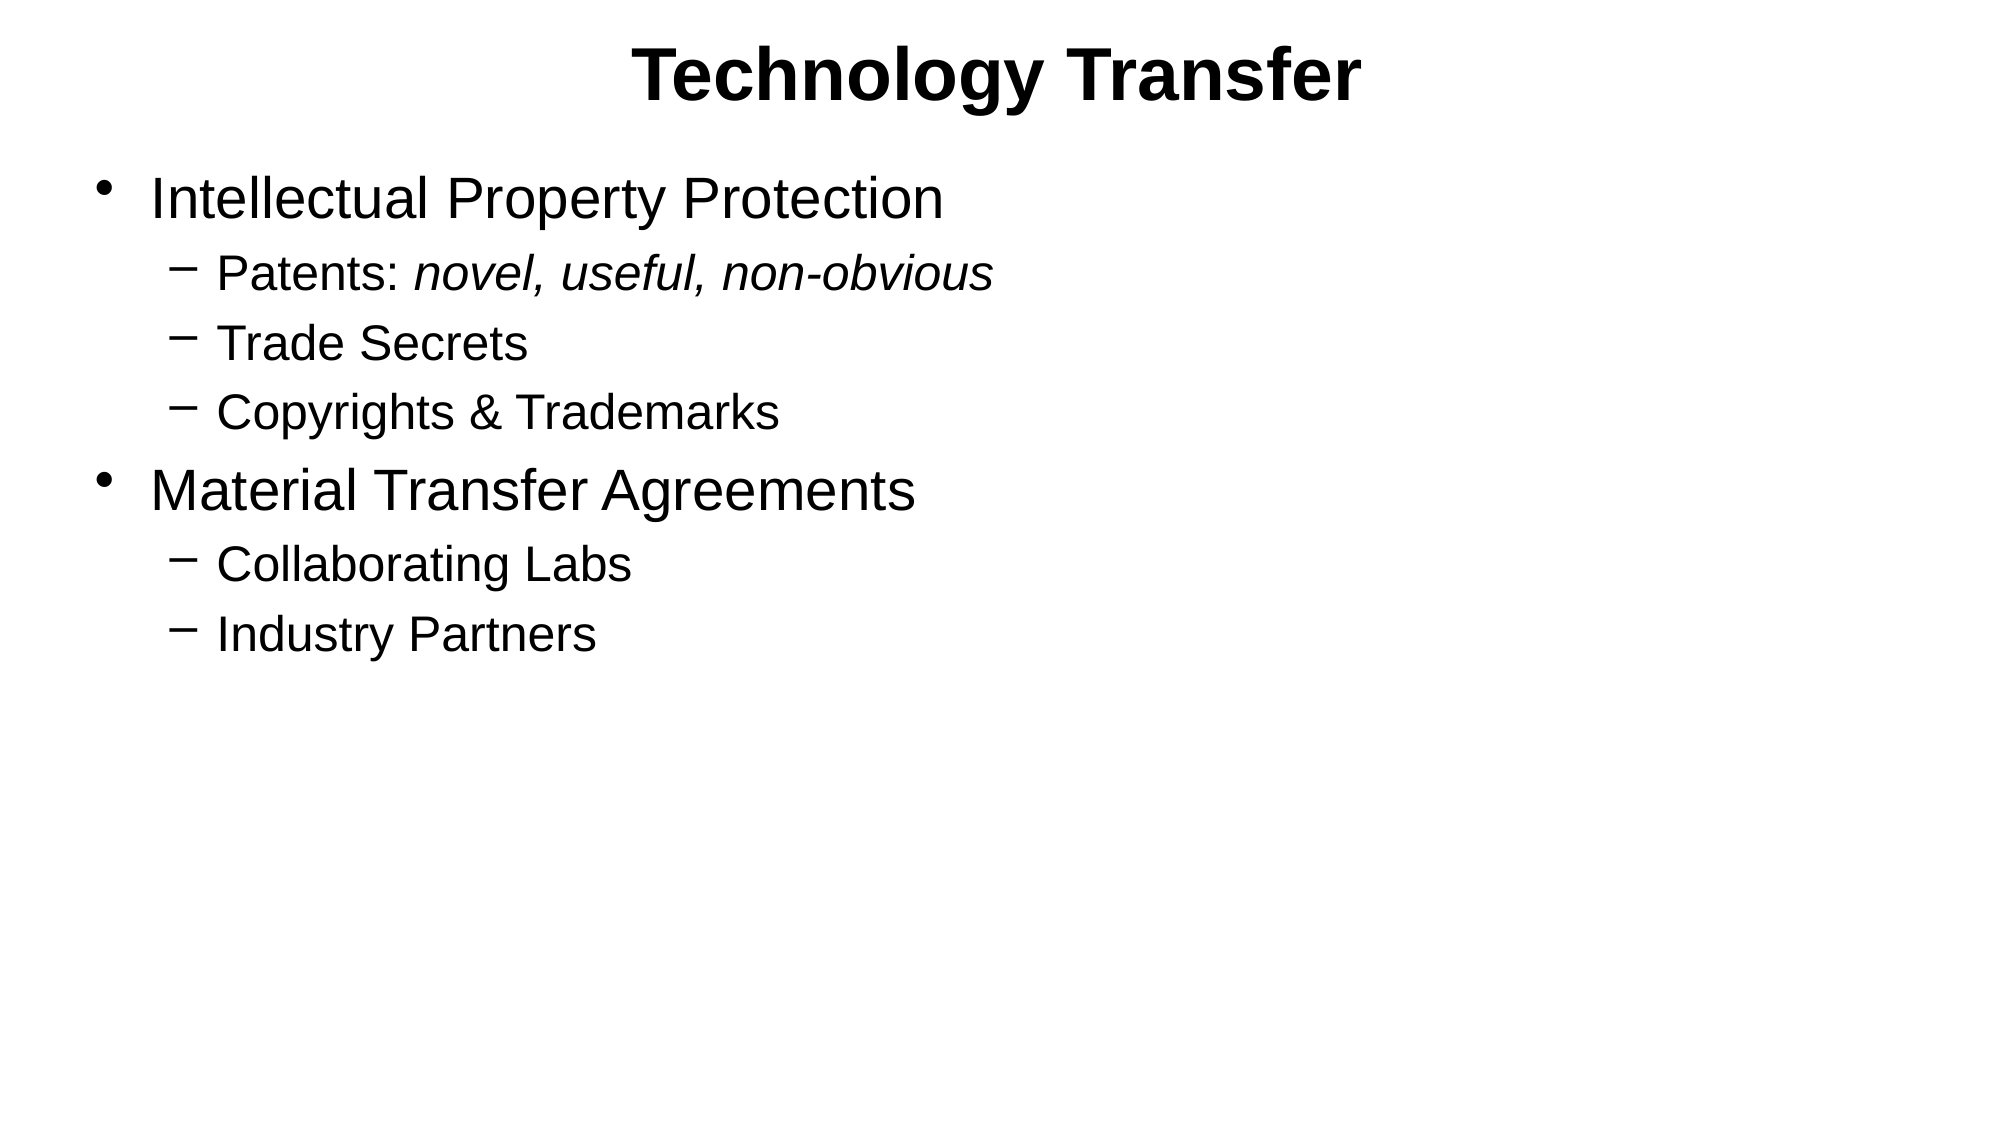

# Technology Transfer
Intellectual Property Protection
Patents: novel, useful, non-obvious
Trade Secrets
Copyrights & Trademarks
Material Transfer Agreements
Collaborating Labs
Industry Partners